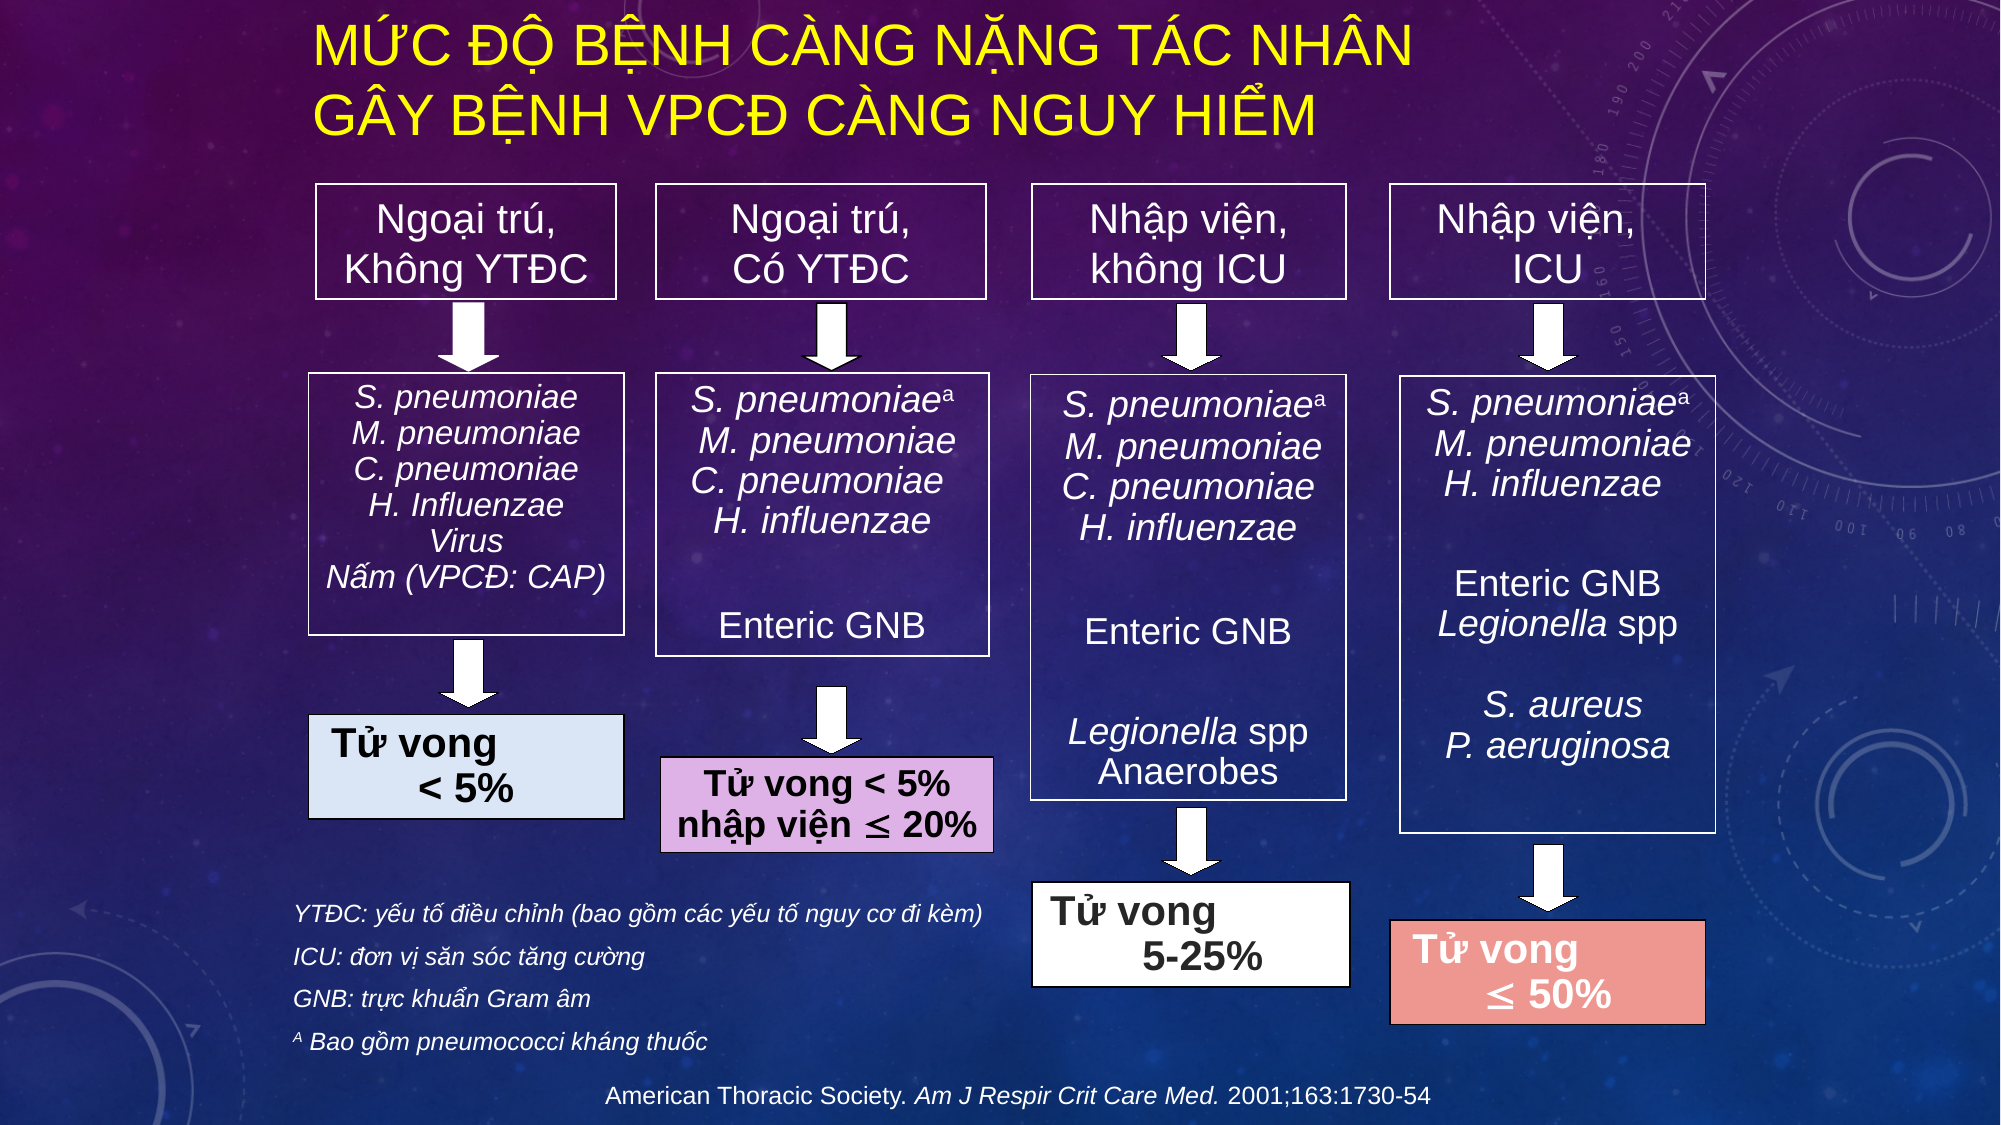

# Mức độ bệnh càng nặng tác nhân gây bệnh VPCĐ càng nguy hiểm
Ngoại trú,
Không YTĐC
Ngoại trú,
Có YTĐC
Nhập viện, không ICU
Nhập viện,   ICU

S. pneumoniaea
 M. pneumoniae
C. pneumoniae  H. influenzae
Enteric GNB
S. pneumoniae
M. pneumoniae
C. pneumoniae
H. Influenzae
Virus
Nấm (VPCĐ: CAP)
 S. pneumoniaea
 M. pneumoniae C. pneumoniae H. influenzae
Enteric GNB
Legionella spp
 Anaerobes
S. pneumoniaea
 M. pneumoniae
H. influenzae
Enteric GNB
Legionella spp
 S. aureus
P. aeruginosa

Tử vong          < 5%
Tử vong < 5%
nhập viện ≤ 20%

Tử vong             5-25%
YTĐC: yếu tố điều chỉnh (bao gồm các yếu tố nguy cơ đi kèm)
ICU: đơn vị săn sóc tăng cường
GNB: trực khuẩn Gram âm
A Bao gồm pneumococci kháng thuốc
Tử vong          ≤ 50%
American Thoracic Society. Am J Respir Crit Care Med. 2001;163:1730-54